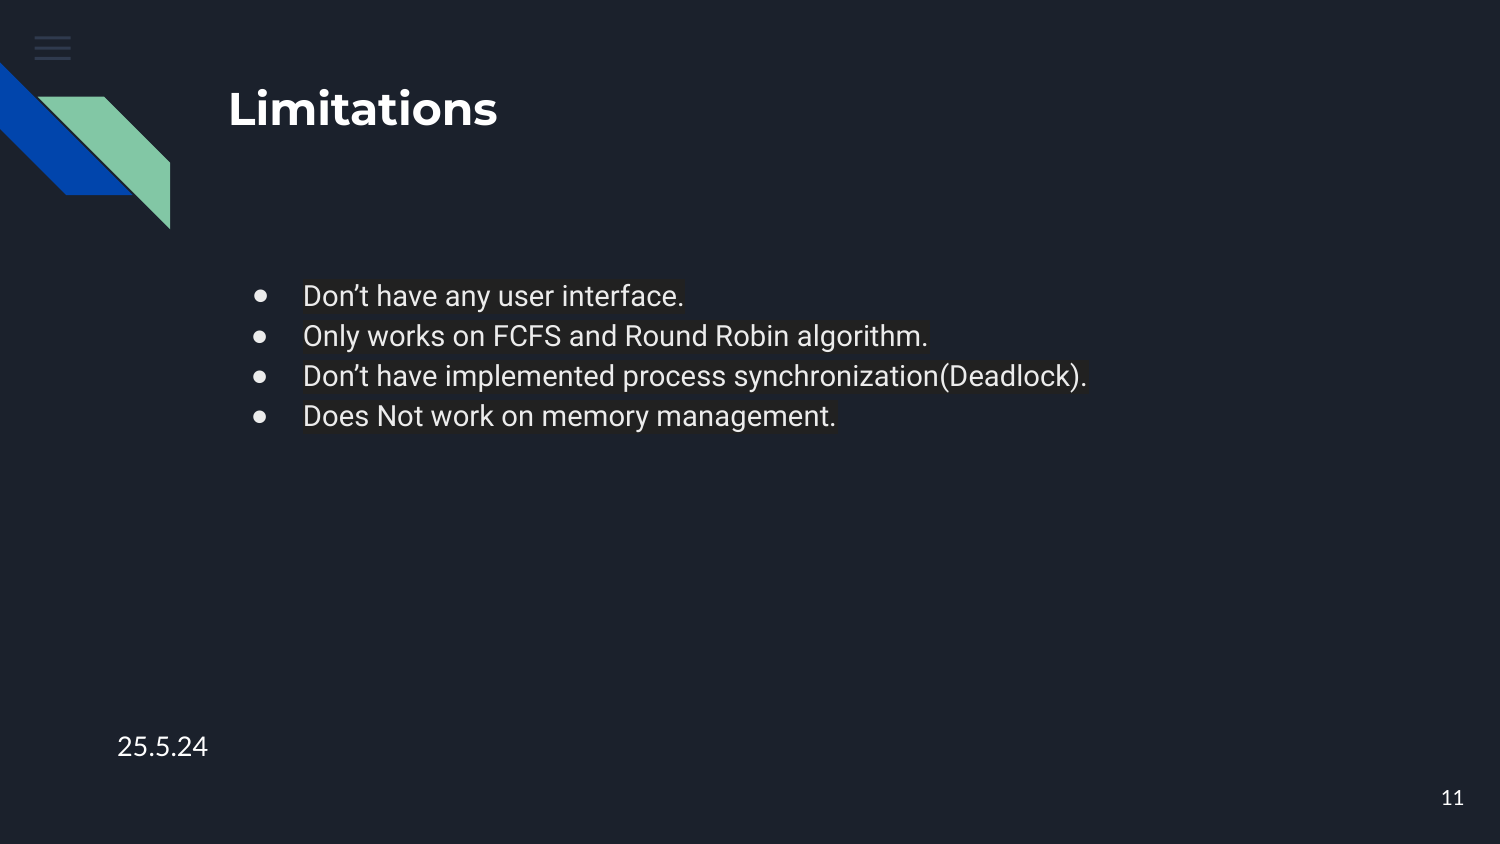

# Limitations
Don’t have any user interface.
Only works on FCFS and Round Robin algorithm.
Don’t have implemented process synchronization(Deadlock).
Does Not work on memory management.

25.5.24
11